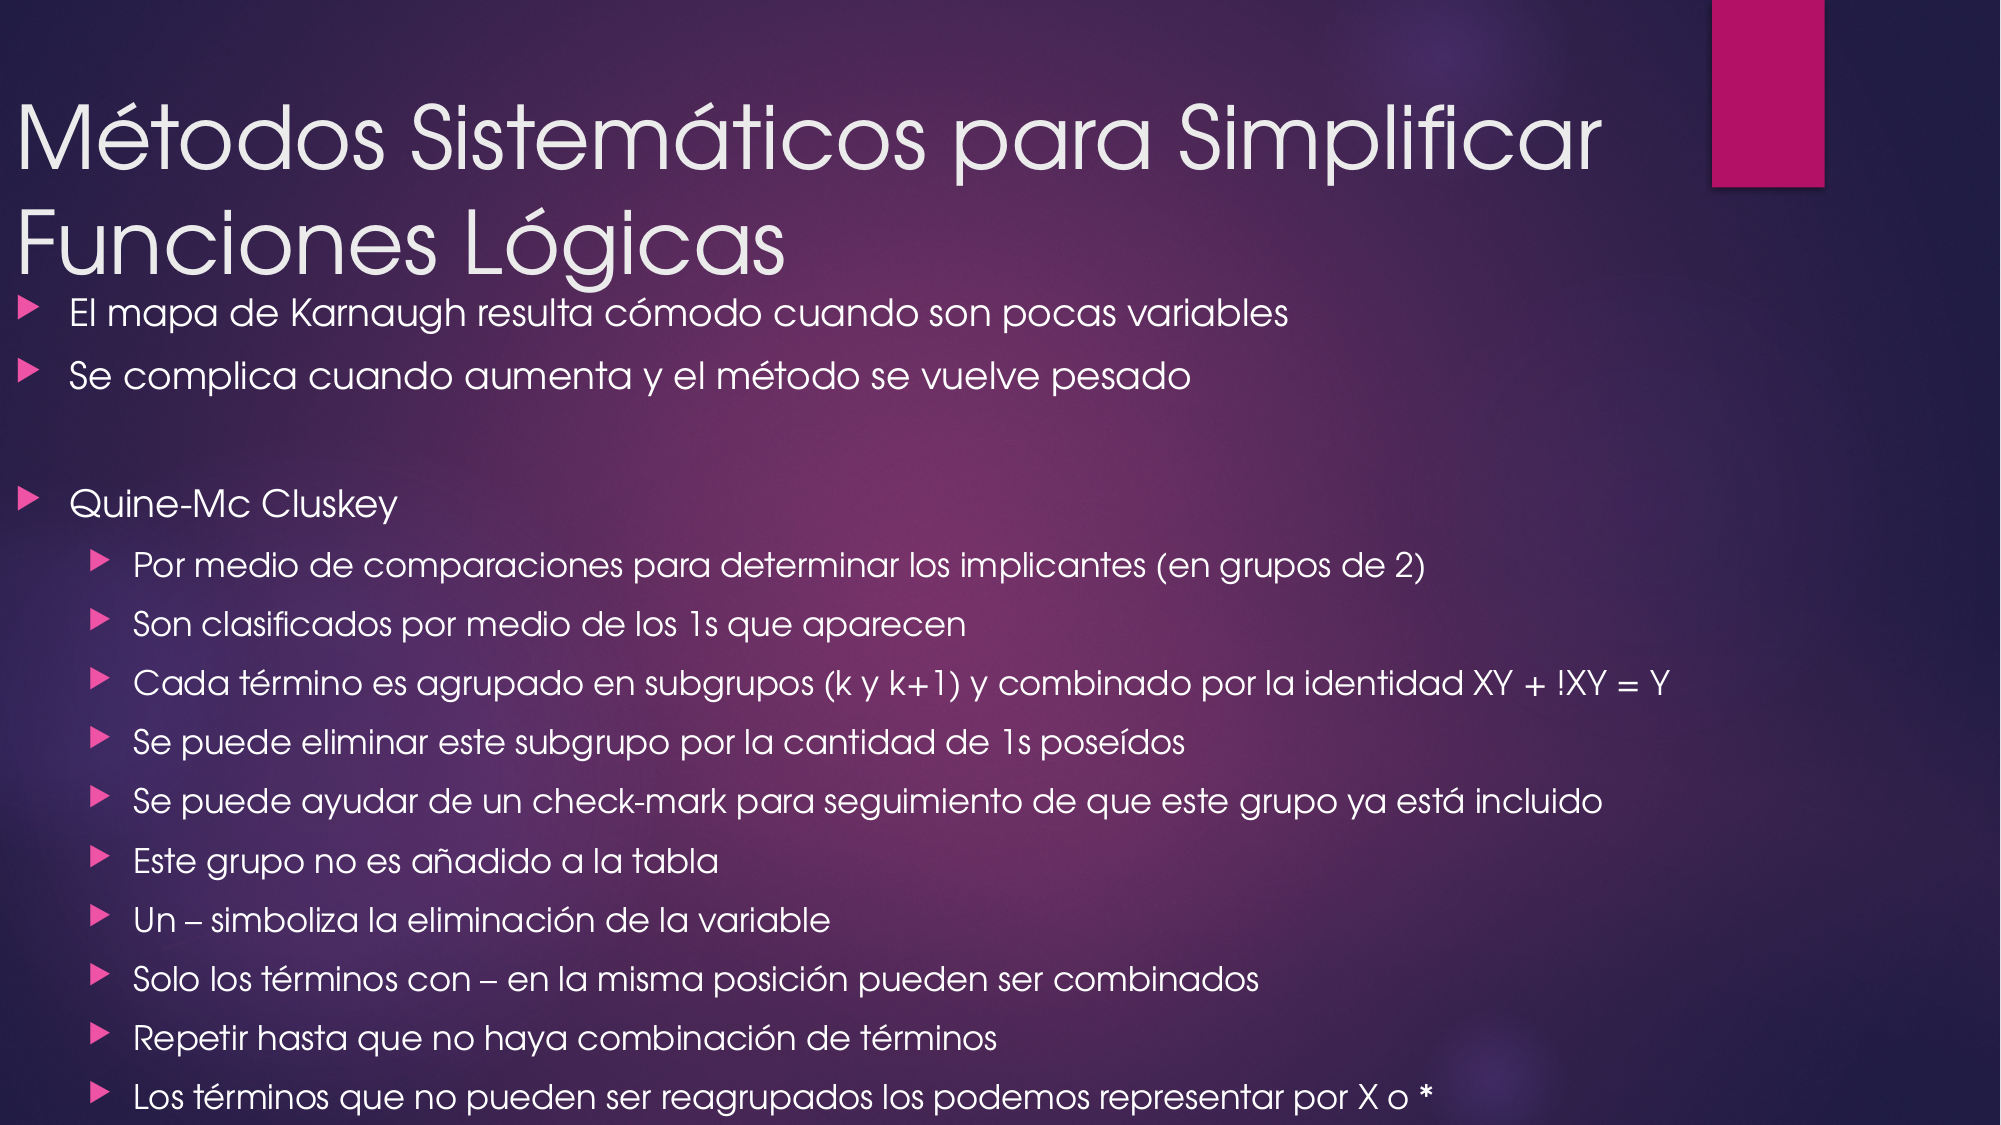

# Métodos Sistemáticos para Simplificar Funciones Lógicas
El mapa de Karnaugh resulta cómodo cuando son pocas variables
Se complica cuando aumenta y el método se vuelve pesado

Quine-Mc Cluskey
Por medio de comparaciones para determinar los implicantes (en grupos de 2)
Son clasificados por medio de los 1s que aparecen
Cada término es agrupado en subgrupos (k y k+1) y combinado por la identidad XY + !XY = Y
Se puede eliminar este subgrupo por la cantidad de 1s poseídos
Se puede ayudar de un check-mark para seguimiento de que este grupo ya está incluido
Este grupo no es añadido a la tabla
Un – simboliza la eliminación de la variable
Solo los términos con – en la misma posición pueden ser combinados
Repetir hasta que no haya combinación de términos
Los términos que no pueden ser reagrupados los podemos representar por X o *